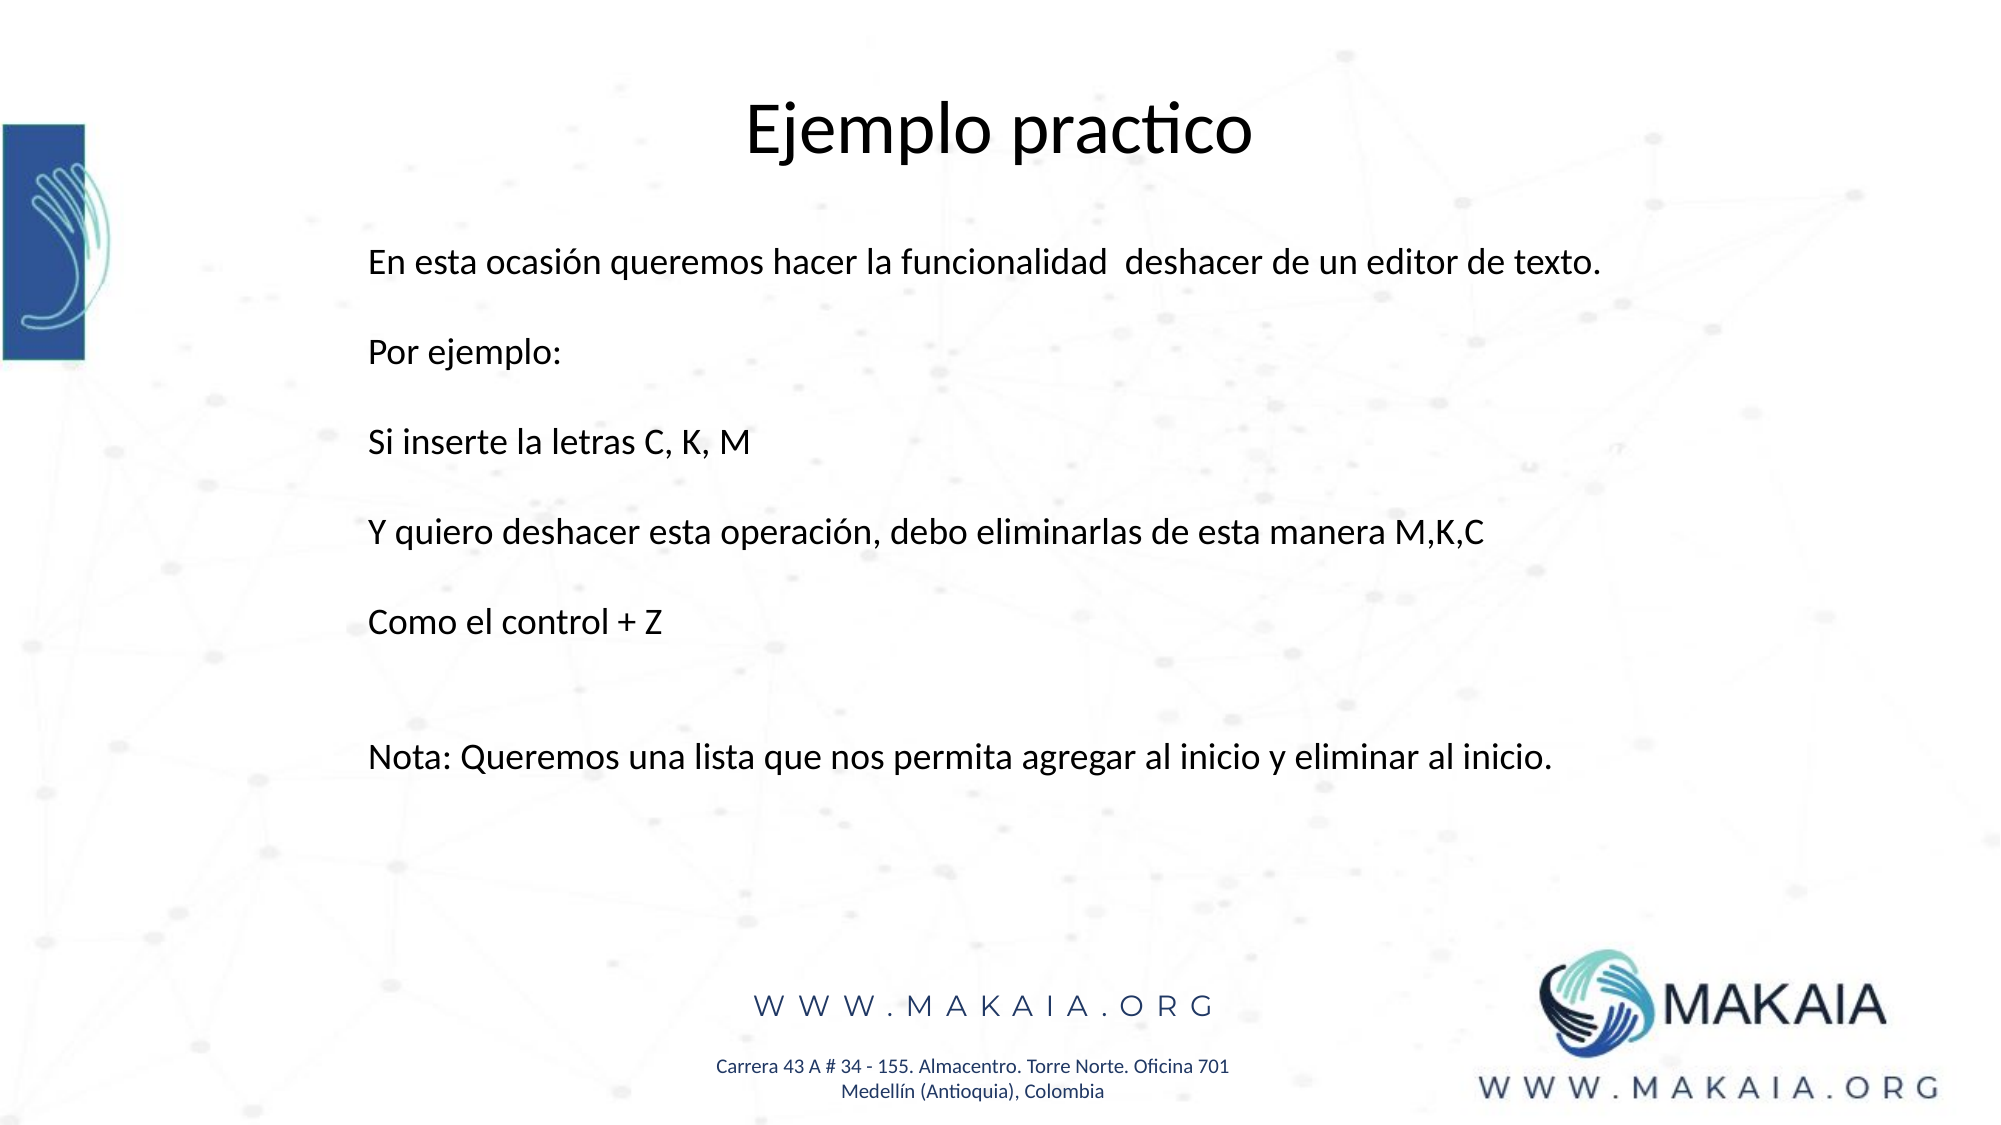

Ejemplo practico
En esta ocasión queremos hacer la funcionalidad  deshacer de un editor de texto.

Por ejemplo:

Si inserte la letras C, K, M

Y quiero deshacer esta operación, debo eliminarlas de esta manera M,K,C

Como el control + Z

Nota: Queremos una lista que nos permita agregar al inicio y eliminar al inicio.
WWW.MAKAIA.ORG
Carrera 43 A # 34 - 155. Almacentro. Torre Norte. Oficina 701
Medellín (Antioquia), Colombia